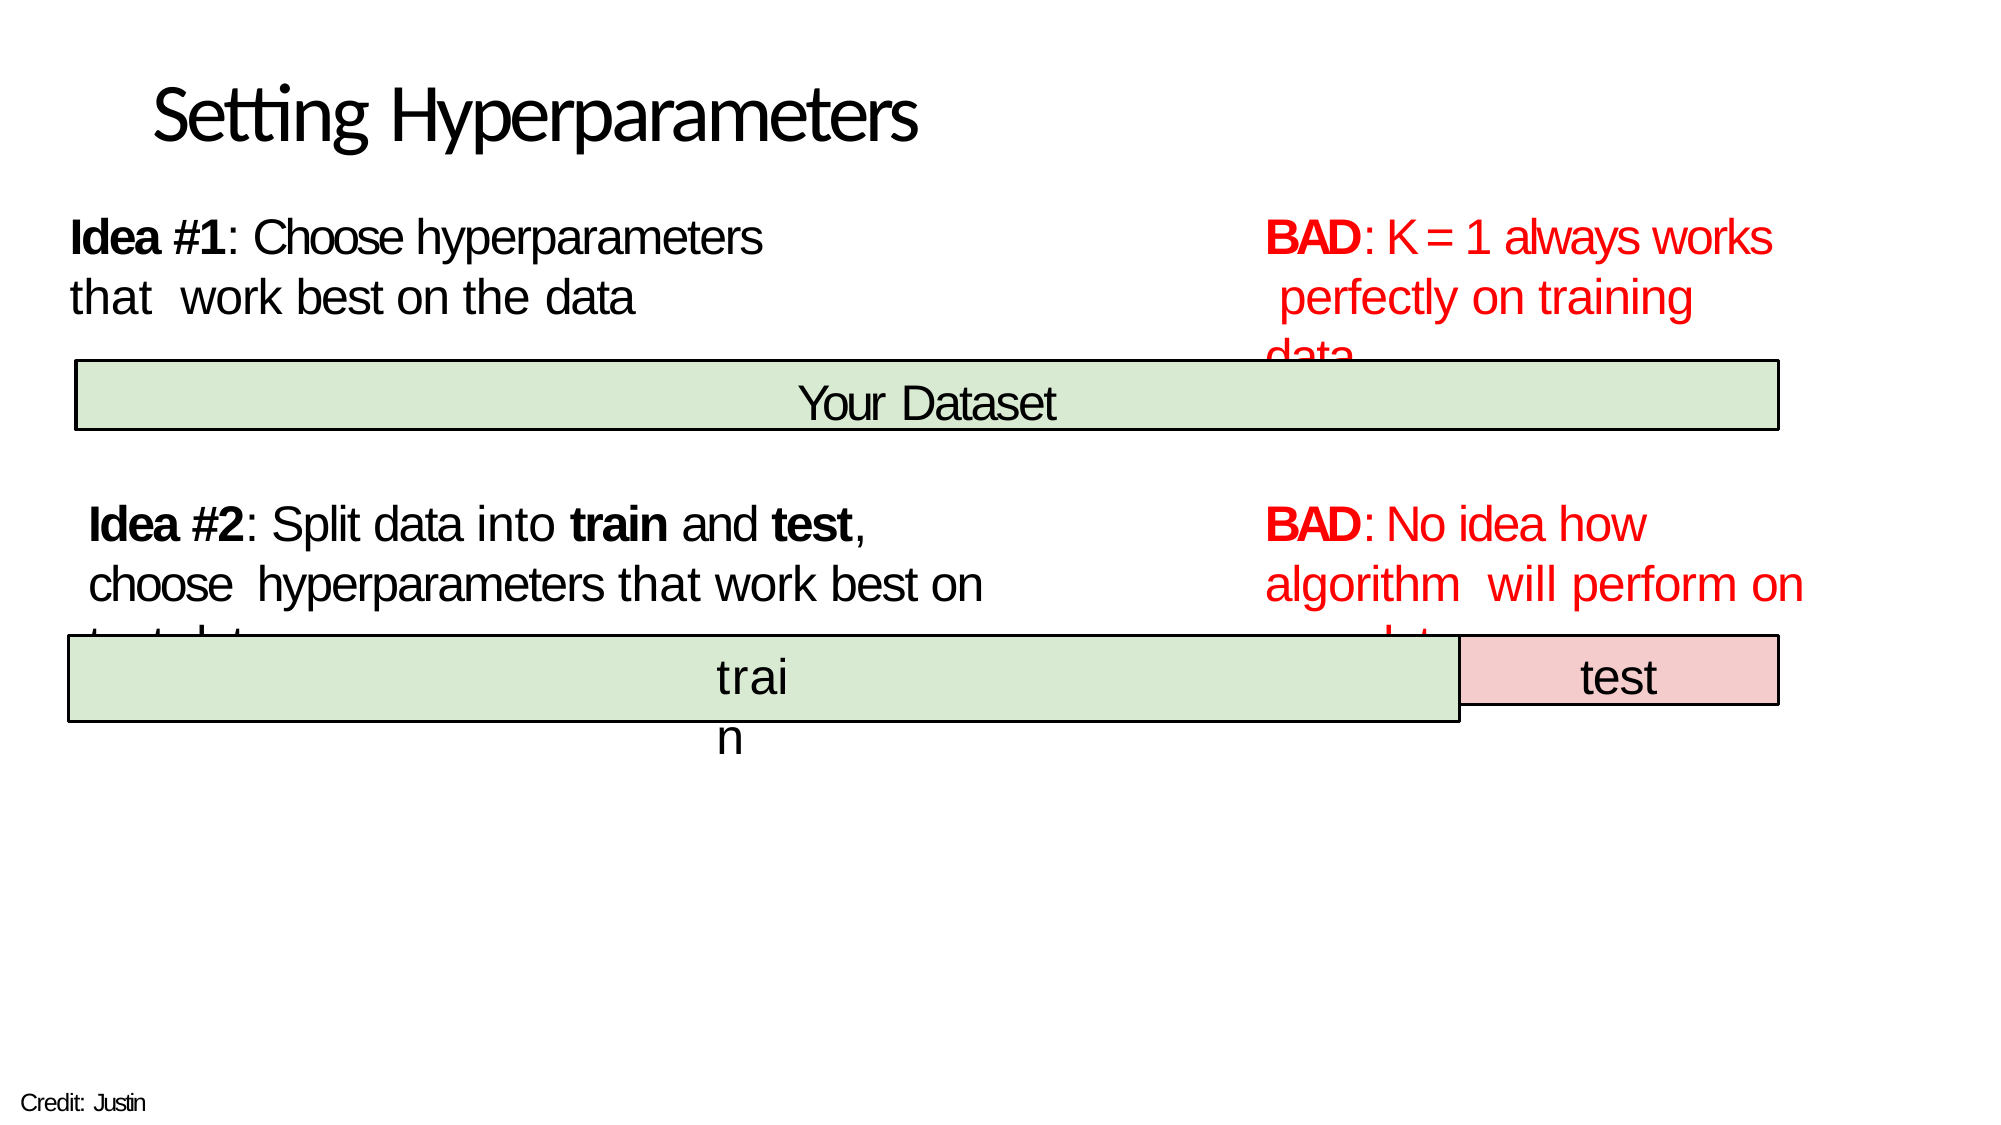

# Setting Hyperparameters
BAD: K = 1 always works  perfectly on training data
Idea #1: Choose hyperparameters that  work best on the data
Your Dataset
Idea #2: Split data into train and test, choose  hyperparameters that work best on test data
BAD: No idea how algorithm  will perform on new data

test
train
Credit: Justin